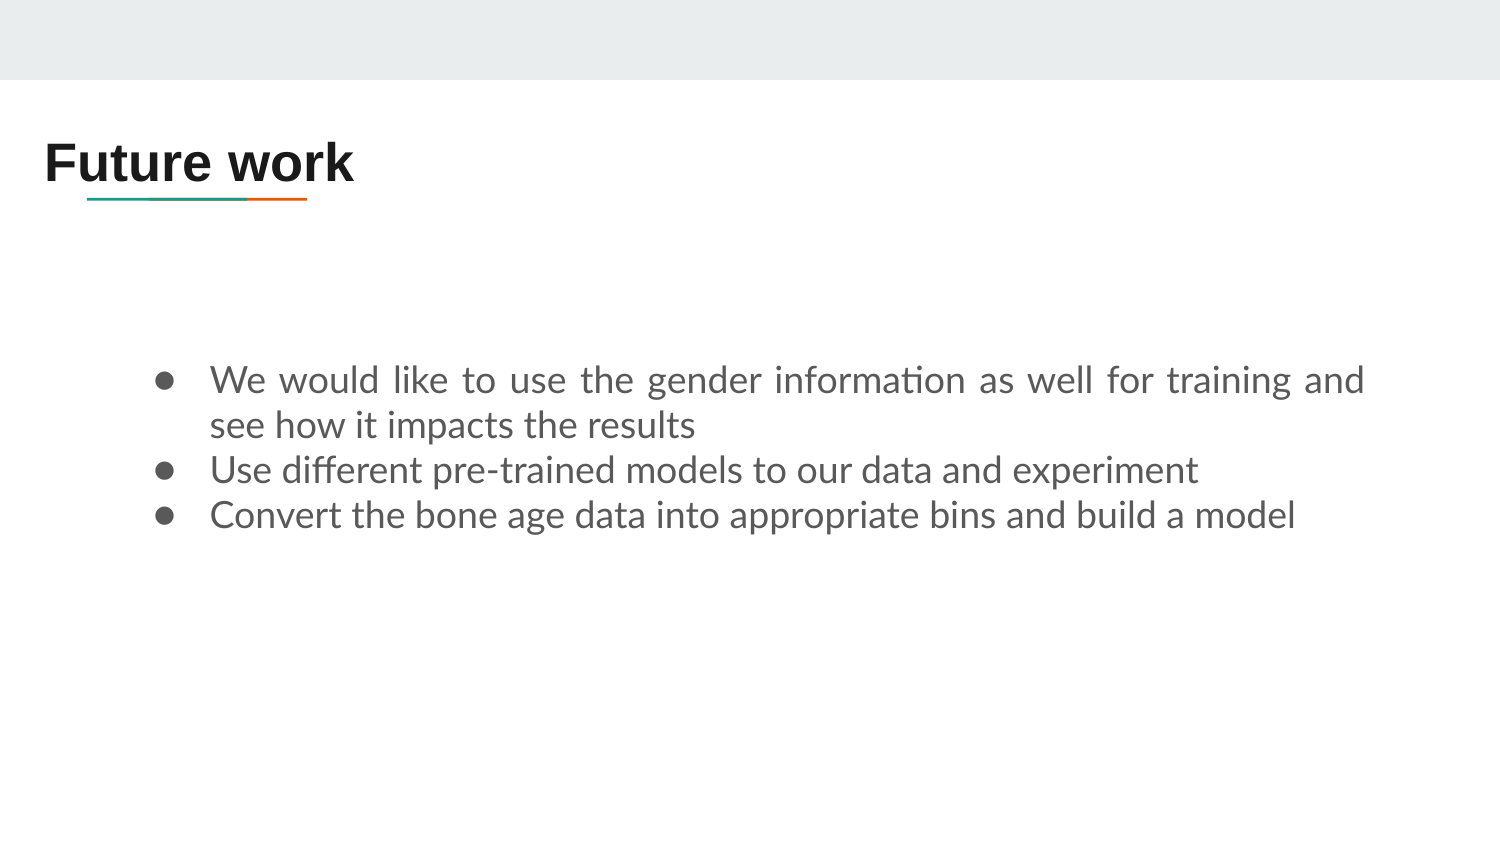

# Future work
We would like to use the gender information as well for training and see how it impacts the results
Use different pre-trained models to our data and experiment
Convert the bone age data into appropriate bins and build a model